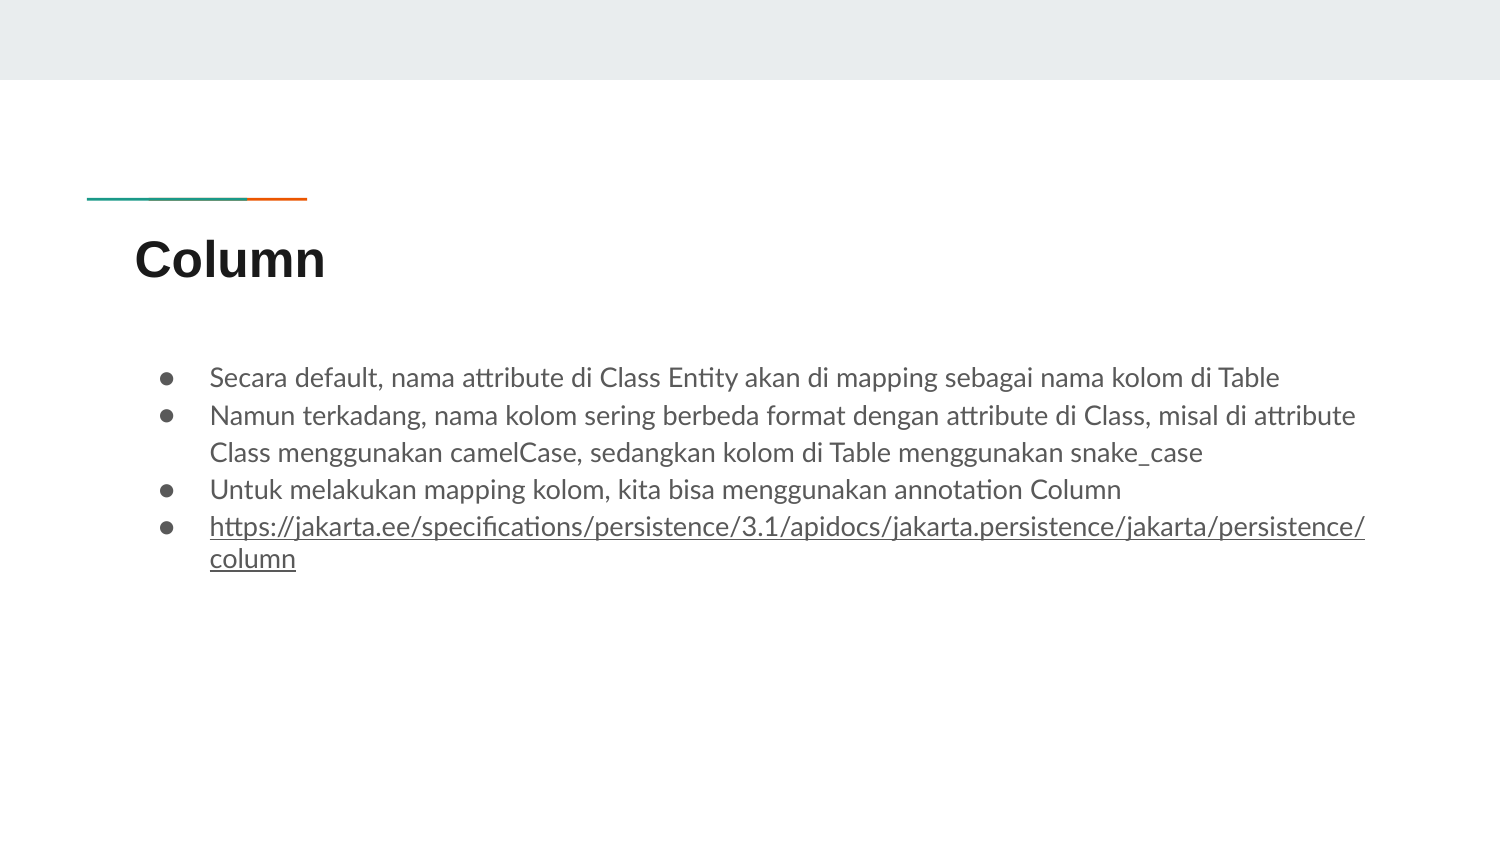

# Column
Secara default, nama attribute di Class Entity akan di mapping sebagai nama kolom di Table
Namun terkadang, nama kolom sering berbeda format dengan attribute di Class, misal di attribute Class menggunakan camelCase, sedangkan kolom di Table menggunakan snake_case
Untuk melakukan mapping kolom, kita bisa menggunakan annotation Column
https://jakarta.ee/specifications/persistence/3.1/apidocs/jakarta.persistence/jakarta/persistence/column